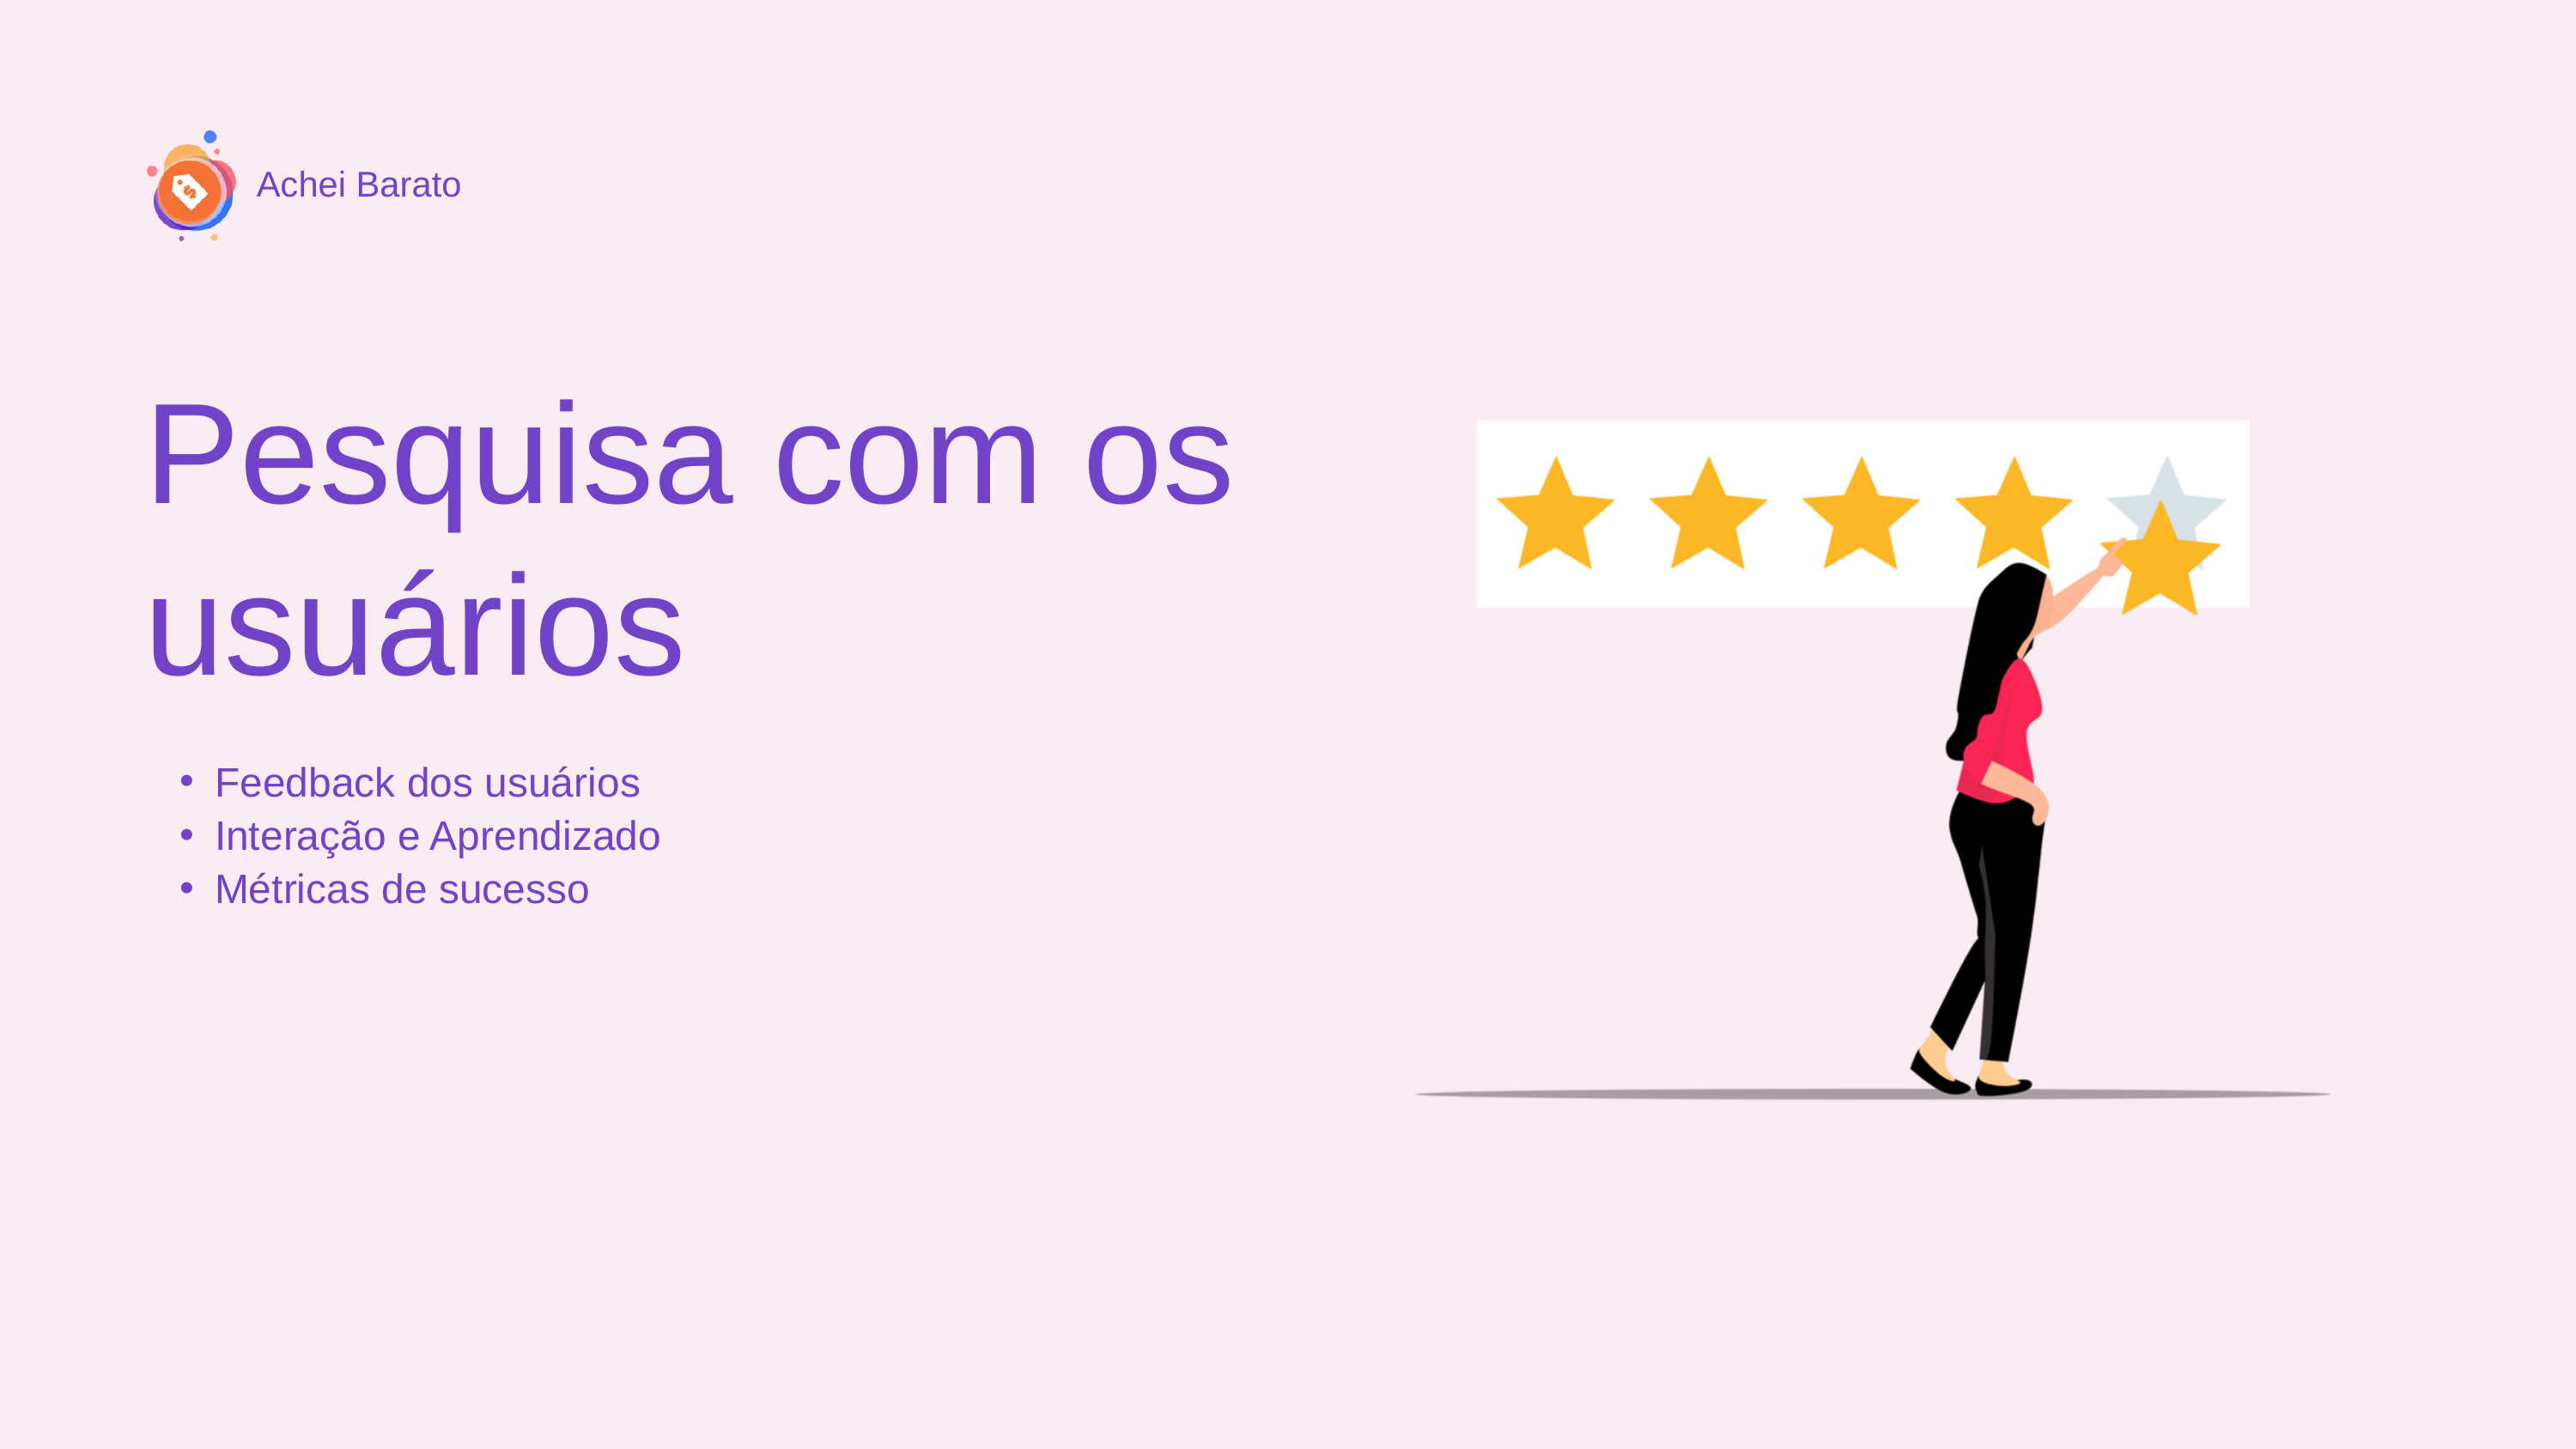

Achei Barato

Pesquisa com os usuários
Feedback dos usuários
Interação e Aprendizado
Métricas de sucesso